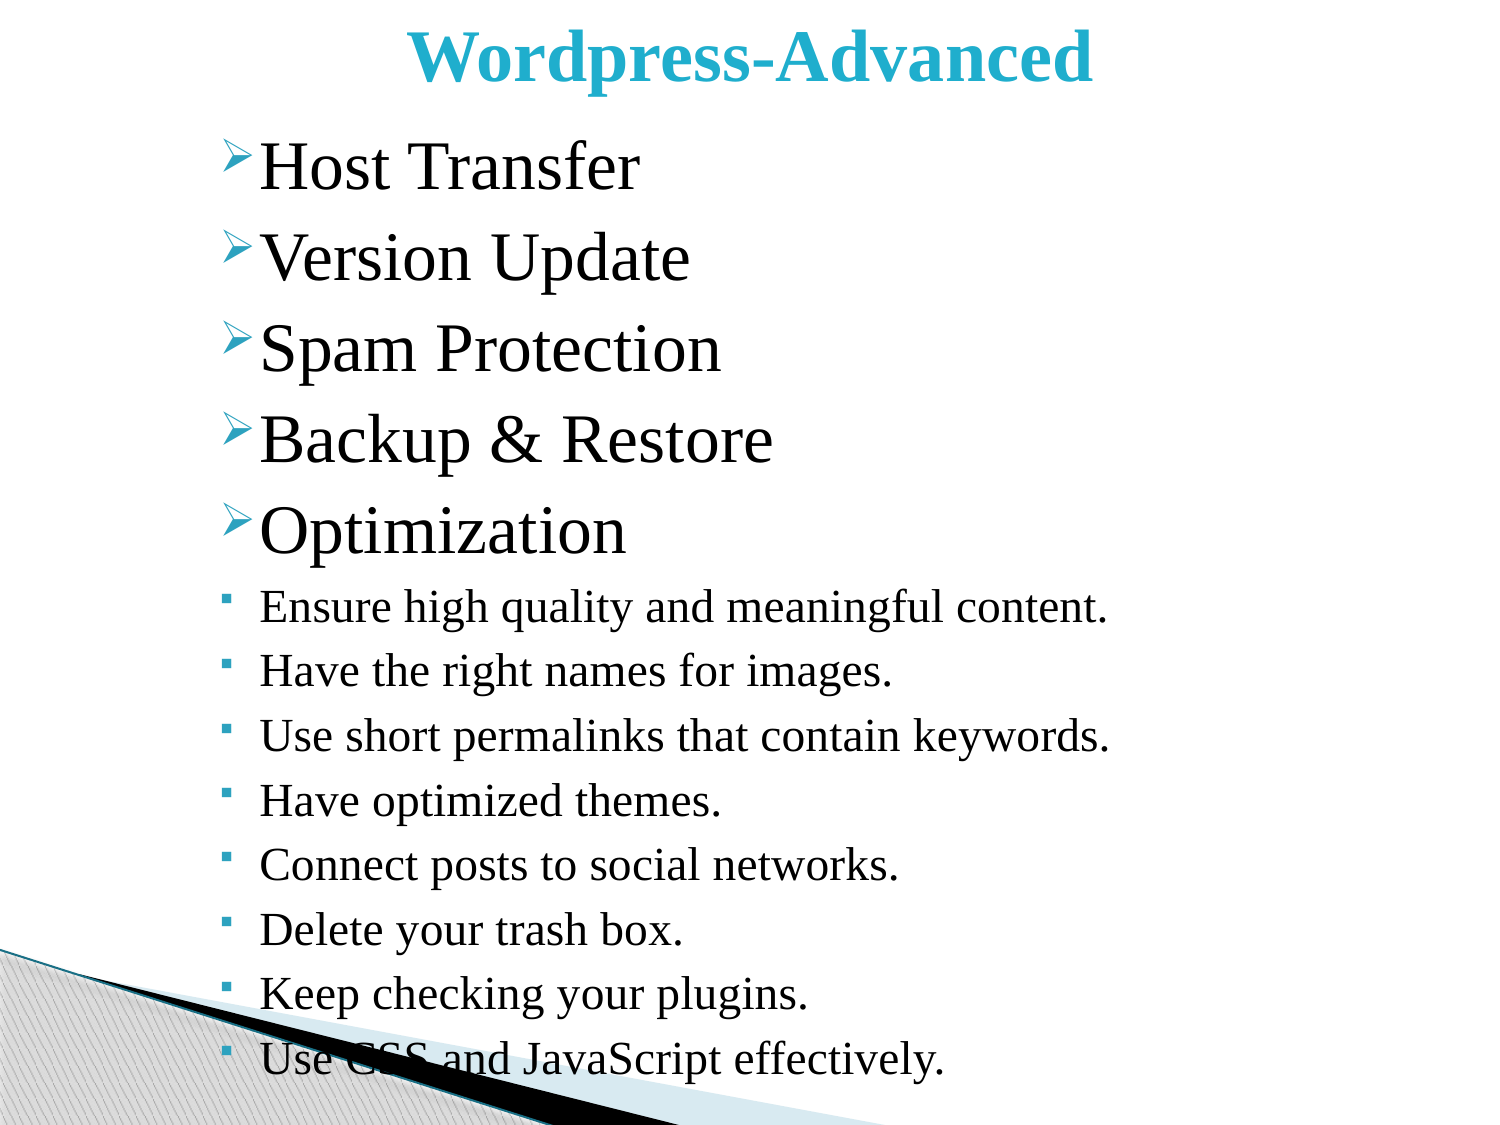

# Wordpress-Advanced
Host Transfer
Version Update
Spam Protection
Backup & Restore
Optimization
Ensure high quality and meaningful content.
Have the right names for images.
Use short permalinks that contain keywords.
Have optimized themes.
Connect posts to social networks.
Delete your trash box.
Keep checking your plugins.
Use CSS and JavaScript effectively.